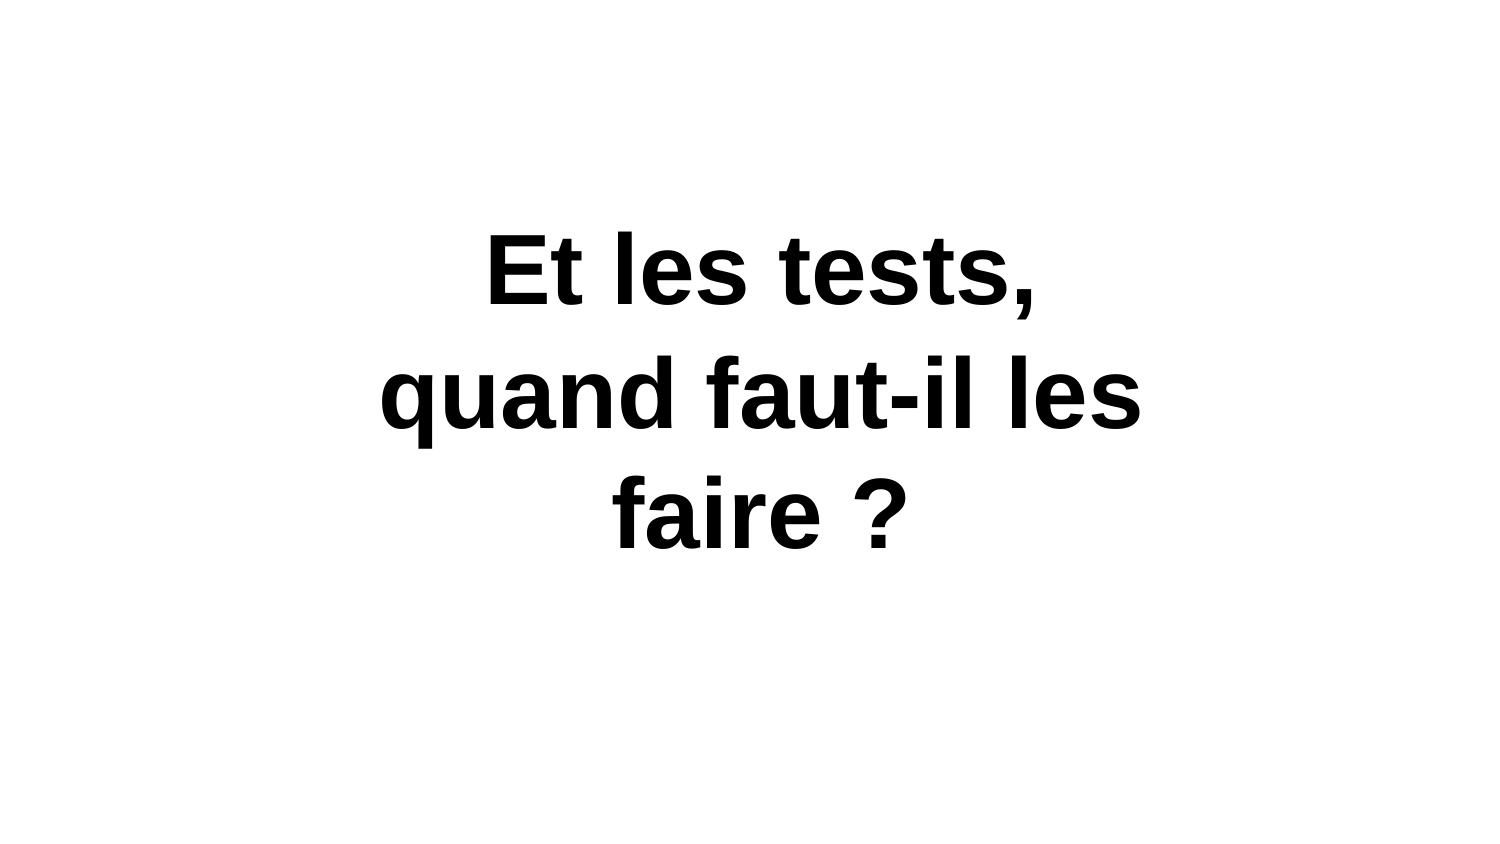

Et les tests,
quand faut-il les faire ?